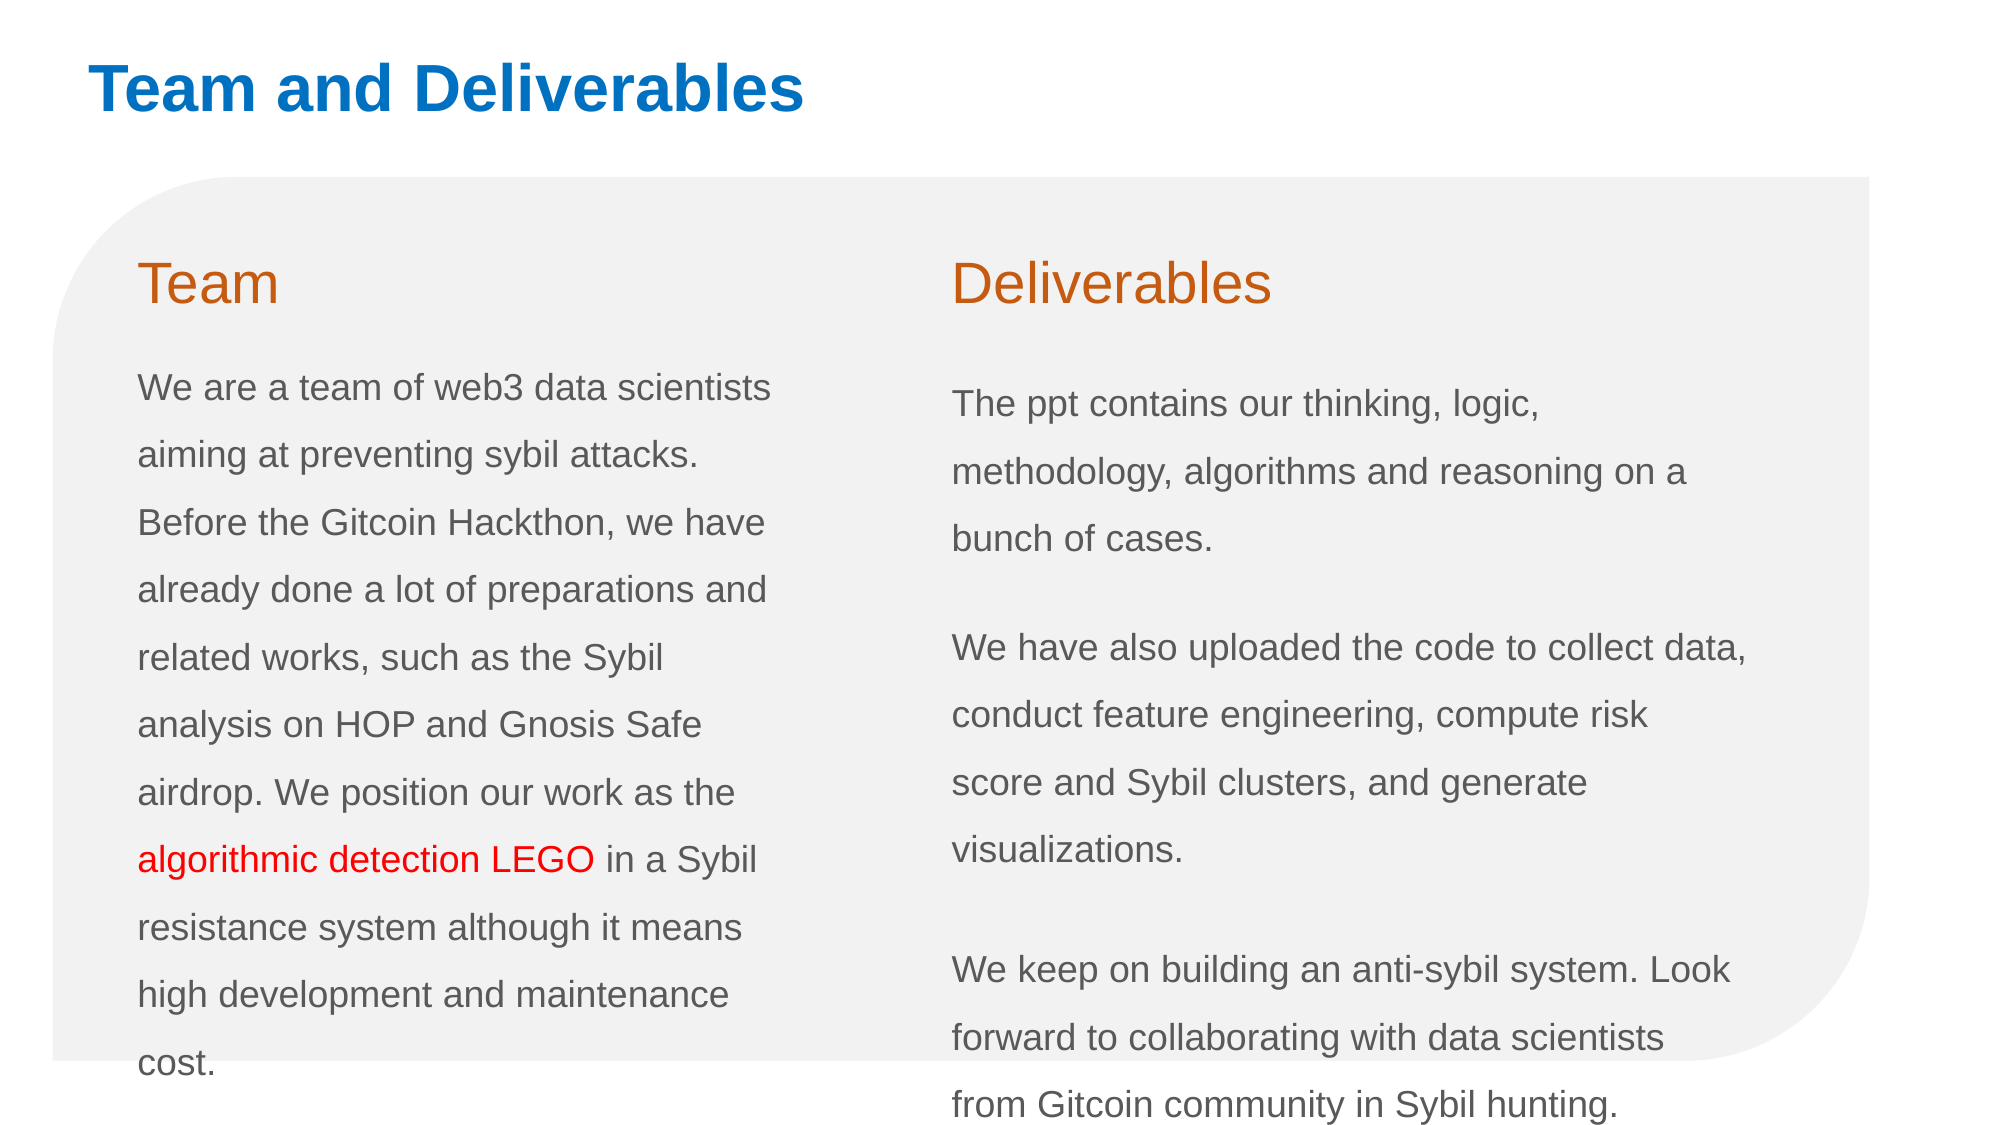

Team and Deliverables

Team

We are a team of web3 data scientists aiming at preventing sybil attacks. Before the Gitcoin Hackthon, we have already done a lot of preparations and related works, such as the Sybil analysis on HOP and Gnosis Safe airdrop. We position our work as the algorithmic detection LEGO in a Sybil resistance system although it means high development and maintenance cost.
Deliverables

The ppt contains our thinking, logic, methodology, algorithms and reasoning on a bunch of cases.

We have also uploaded the code to collect data, conduct feature engineering, compute risk score and Sybil clusters, and generate visualizations.

We keep on building an anti-sybil system. Look forward to collaborating with data scientists from Gitcoin community in Sybil hunting.